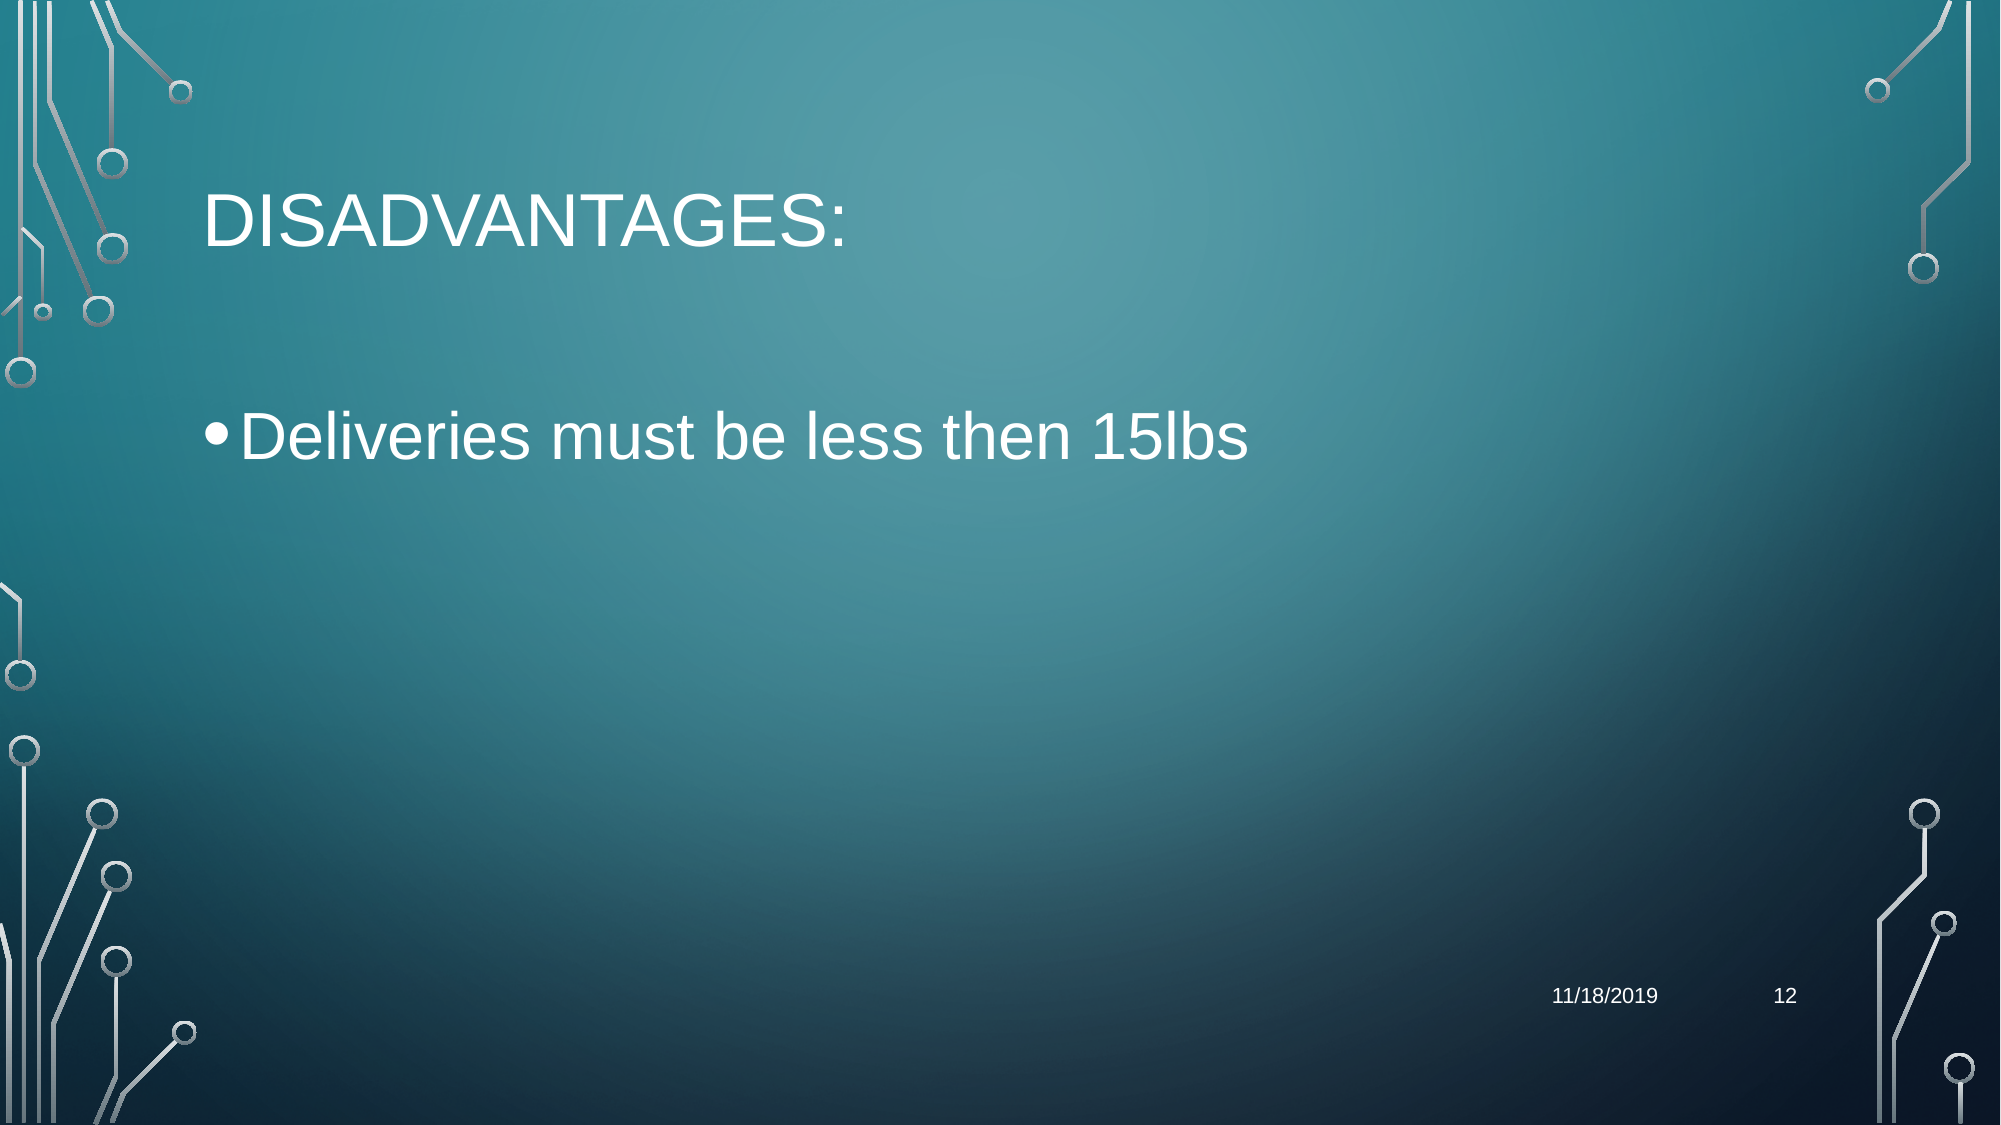

# Disadvantages:
Deliveries must be less then 15lbs

12
11/18/2019